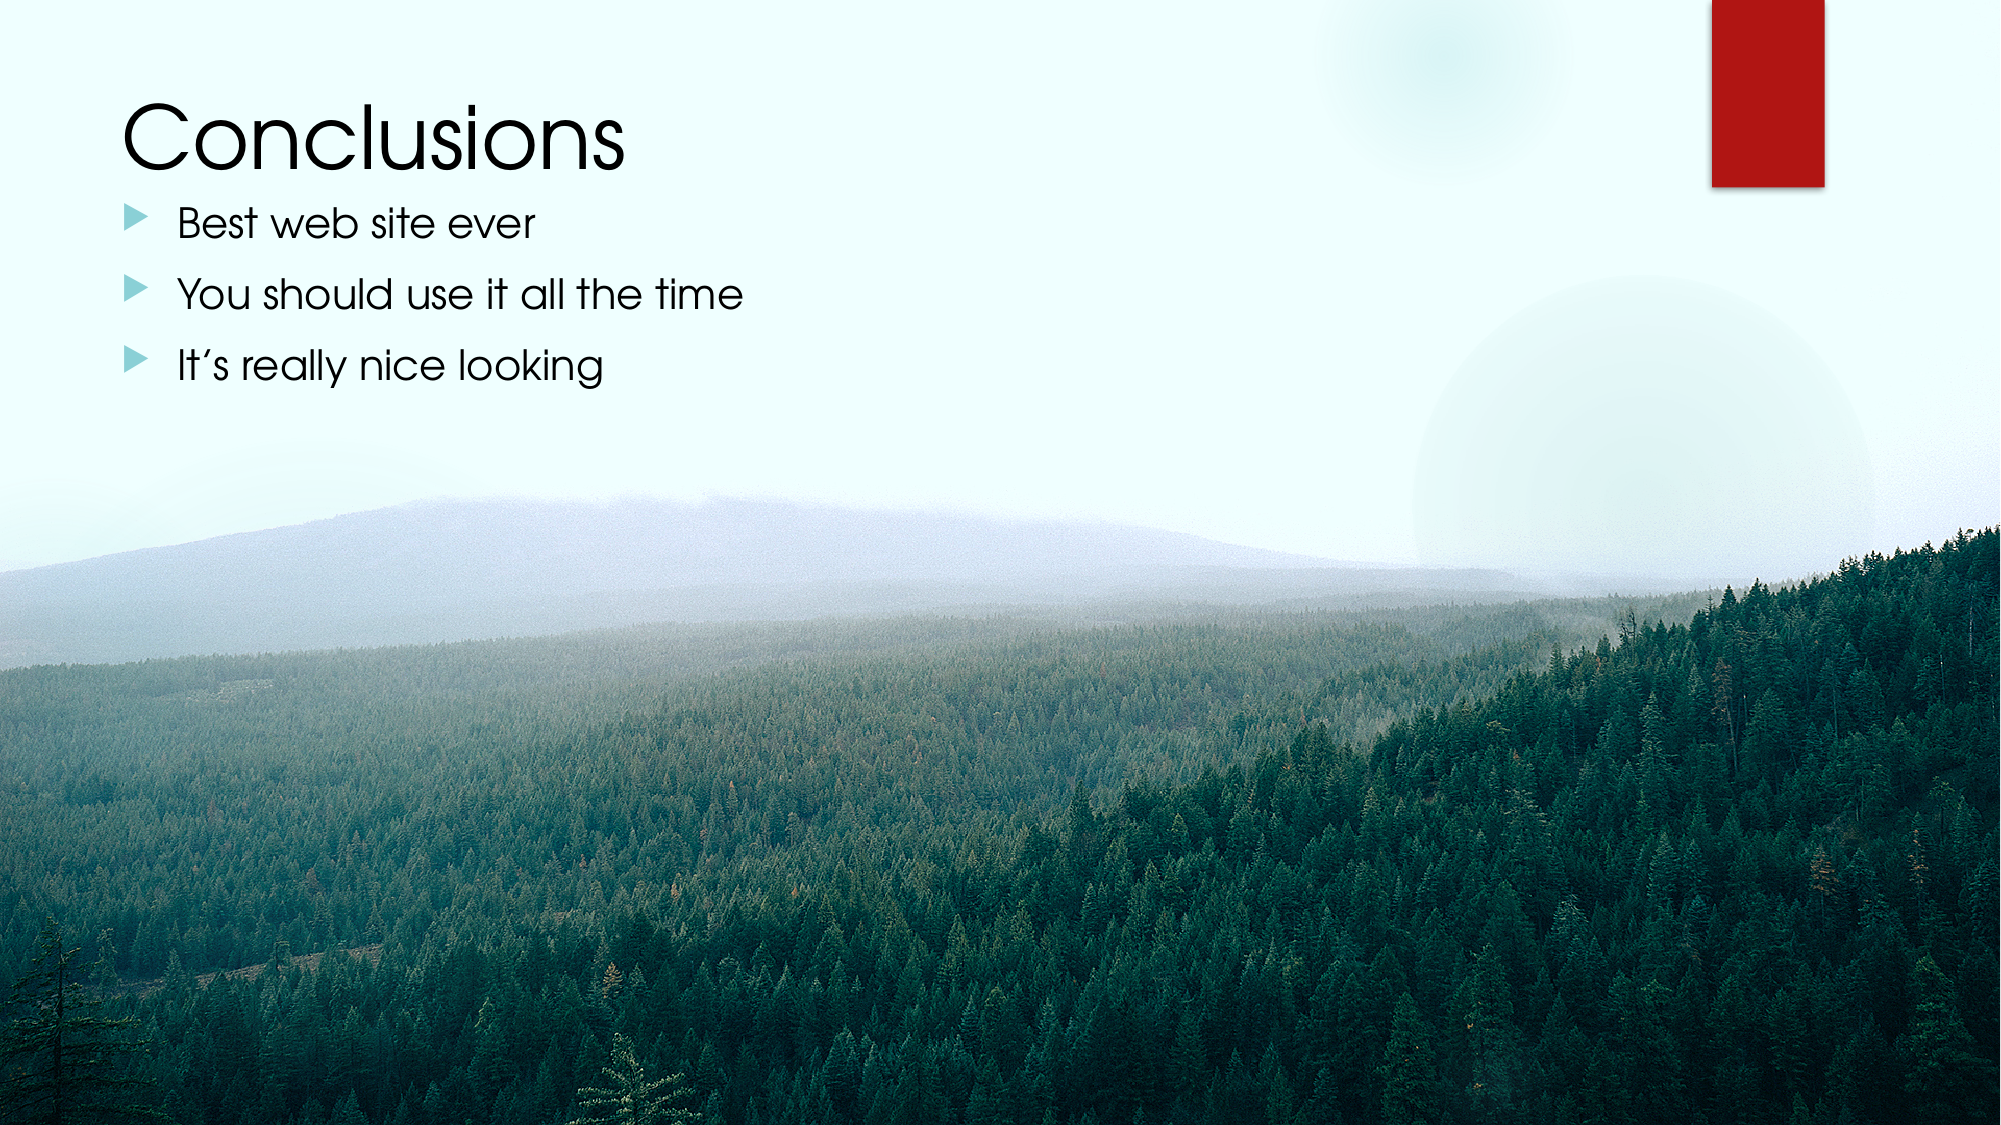

# Conclusions
Best web site ever
You should use it all the time
It’s really nice looking